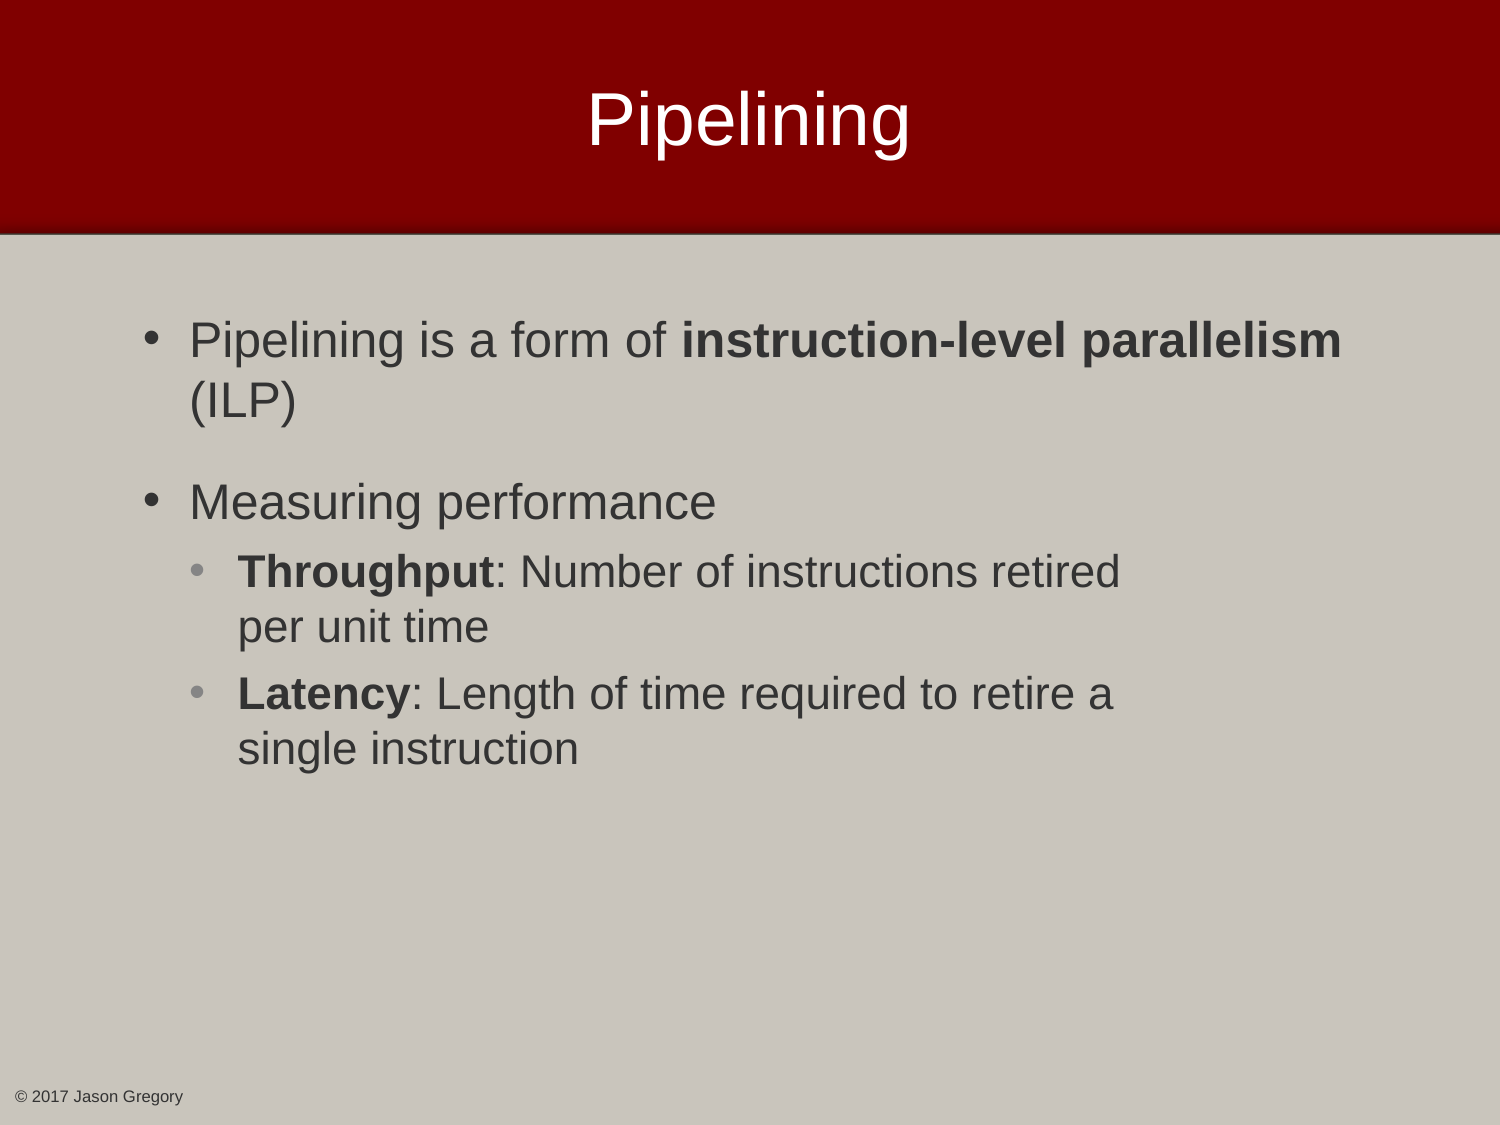

# Pipelining
Pipelining is a form of instruction-level parallelism (ILP)
Measuring performance
Throughput: Number of instructions retired
per unit time
Latency: Length of time required to retire a
single instruction
© 2017 Jason Gregory